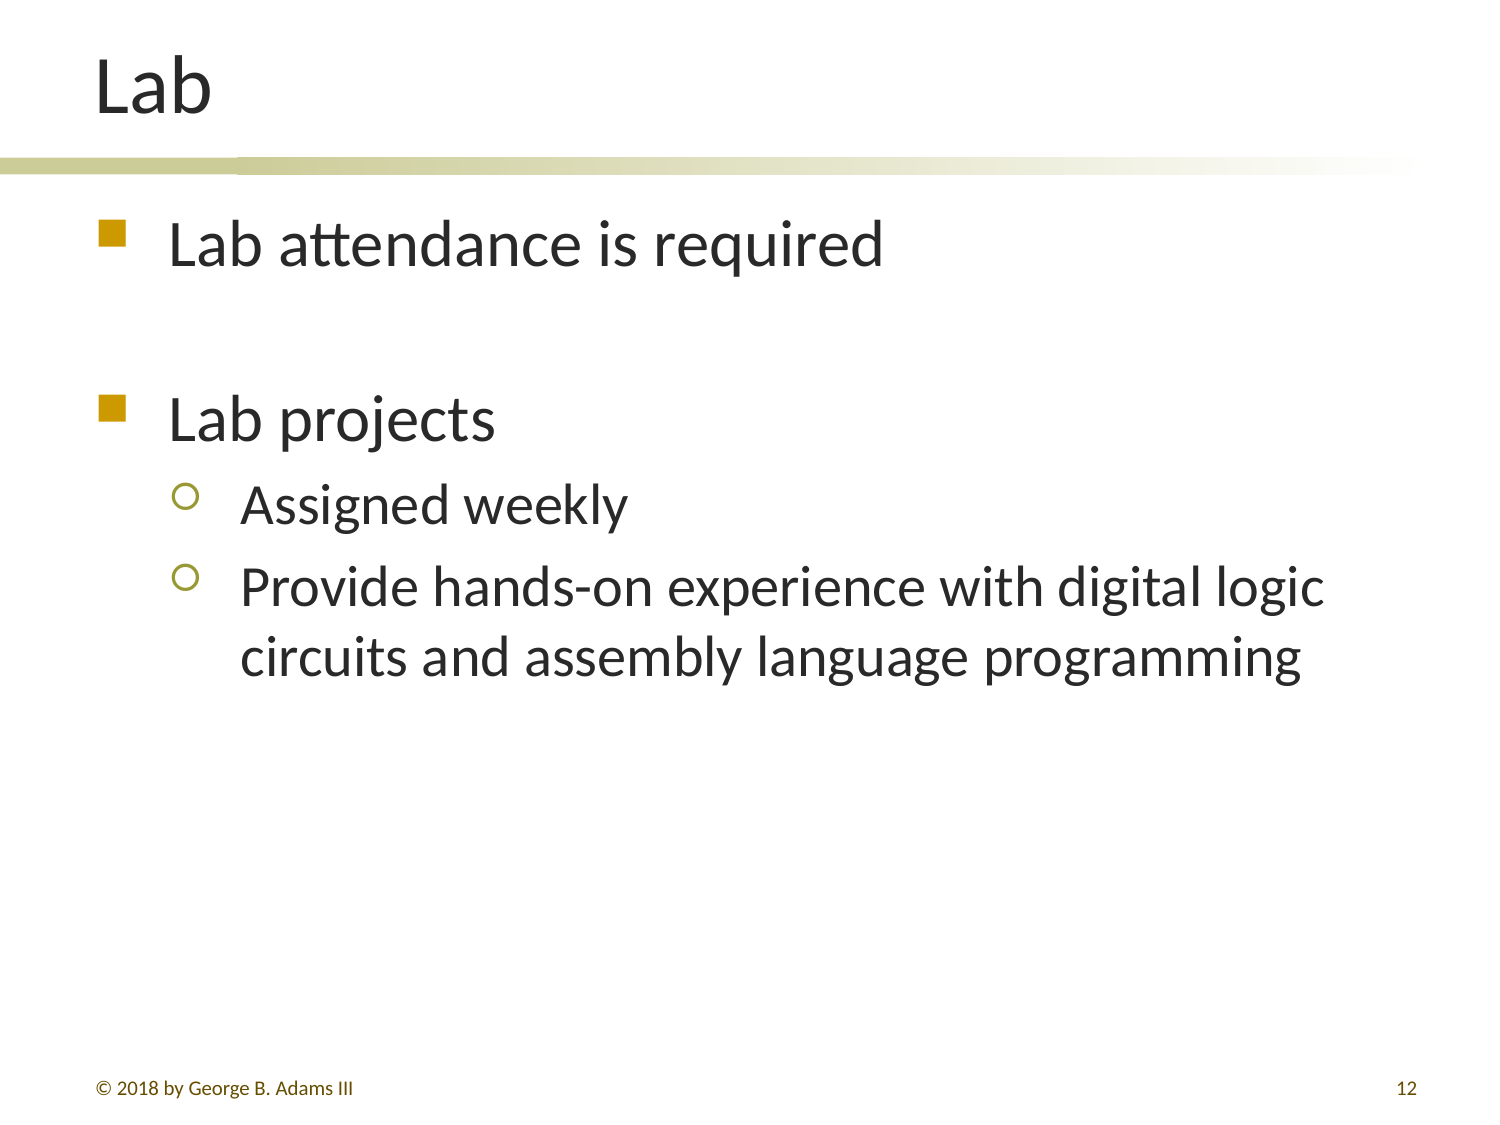

# Lab
Lab attendance is required

Lab projects
Assigned weekly
Provide hands-on experience with digital logic circuits and assembly language programming
© 2018 by George B. Adams III
12